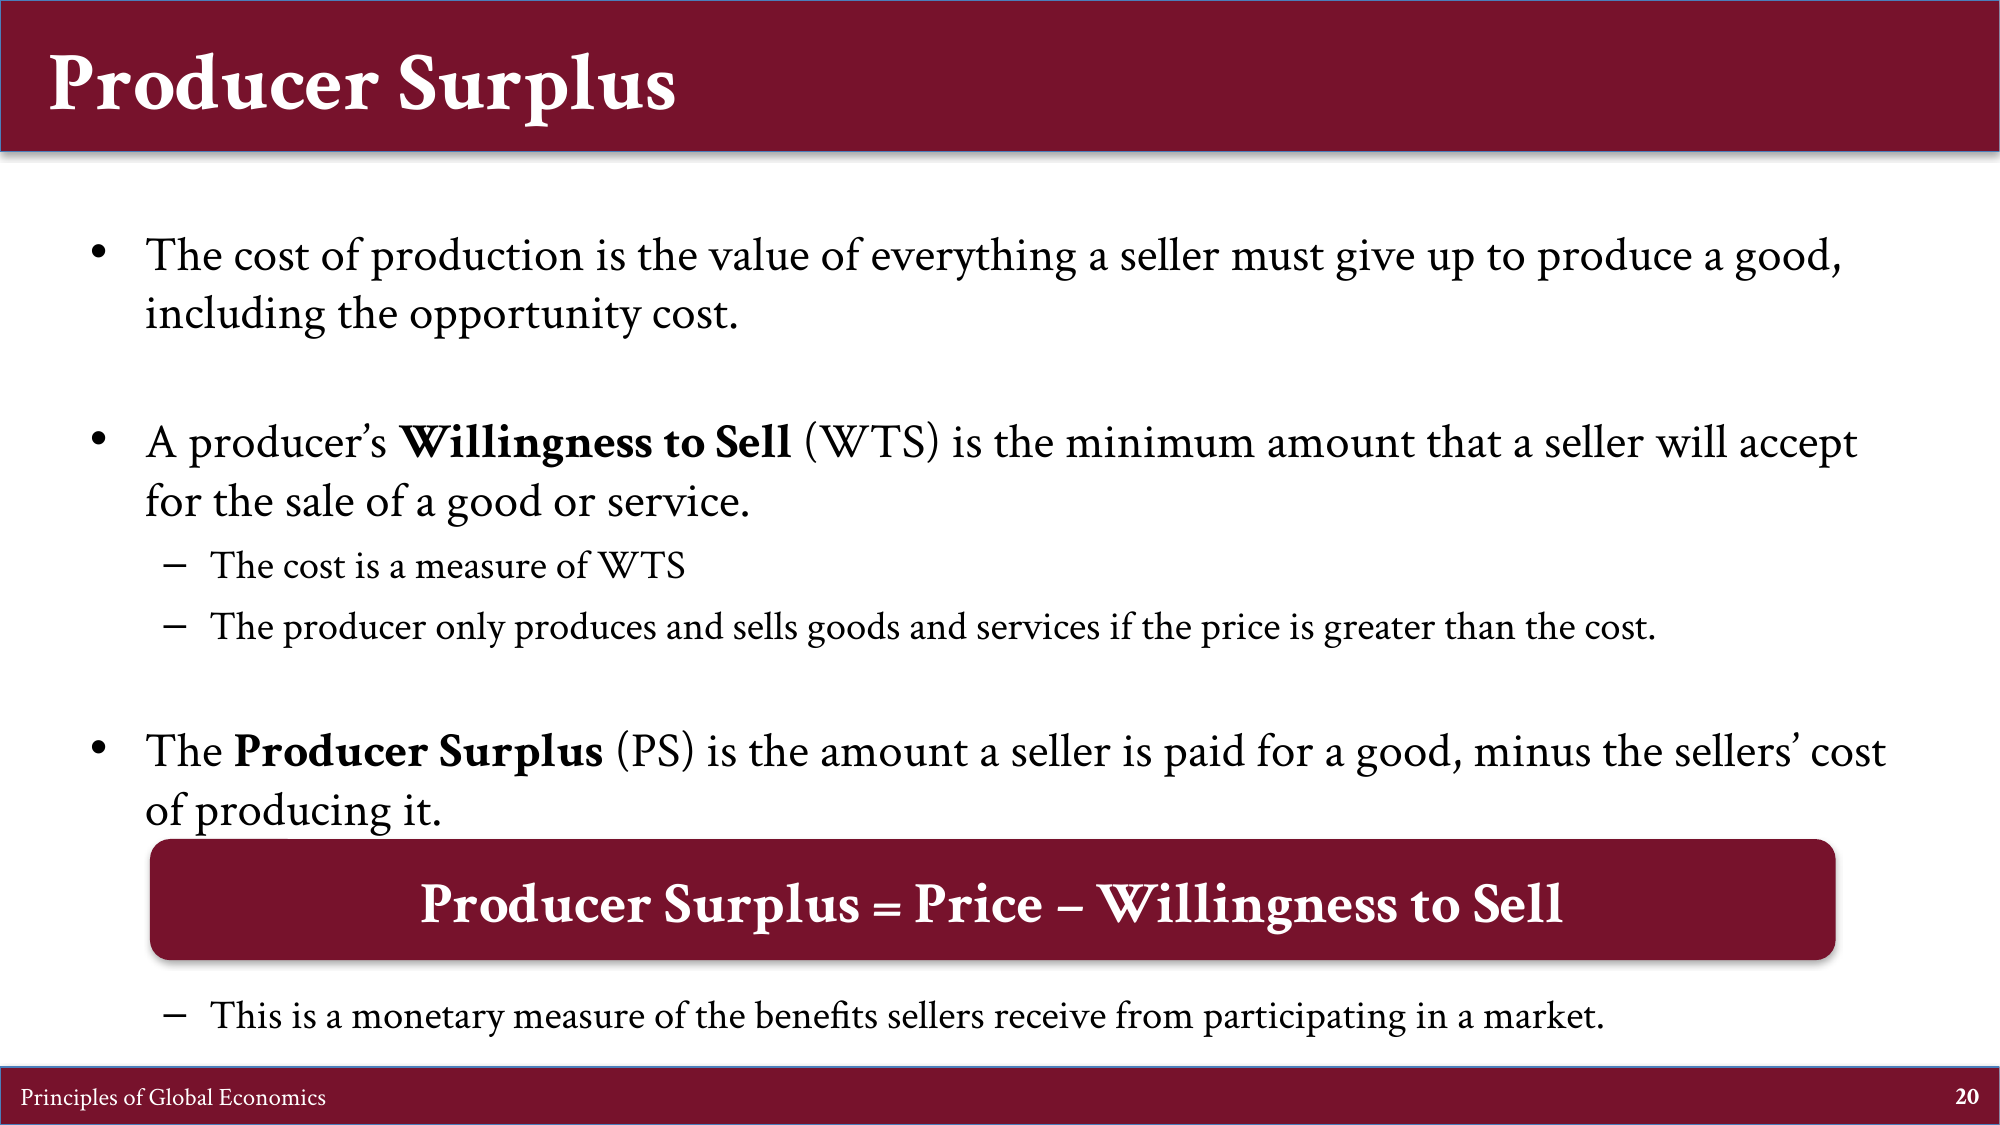

# Producer Surplus
The cost of production is the value of everything a seller must give up to produce a good, including the opportunity cost.

A producer’s Willingness to Sell (WTS) is the minimum amount that a seller will accept for the sale of a good or service.
The cost is a measure of WTS
The producer only produces and sells goods and services if the price is greater than the cost.

The Producer Surplus (PS) is the amount a seller is paid for a good, minus the sellers’ cost of producing it.

This is a monetary measure of the benefits sellers receive from participating in a market.
Producer Surplus = Price – Willingness to Sell

 Principles of Global Economics
20